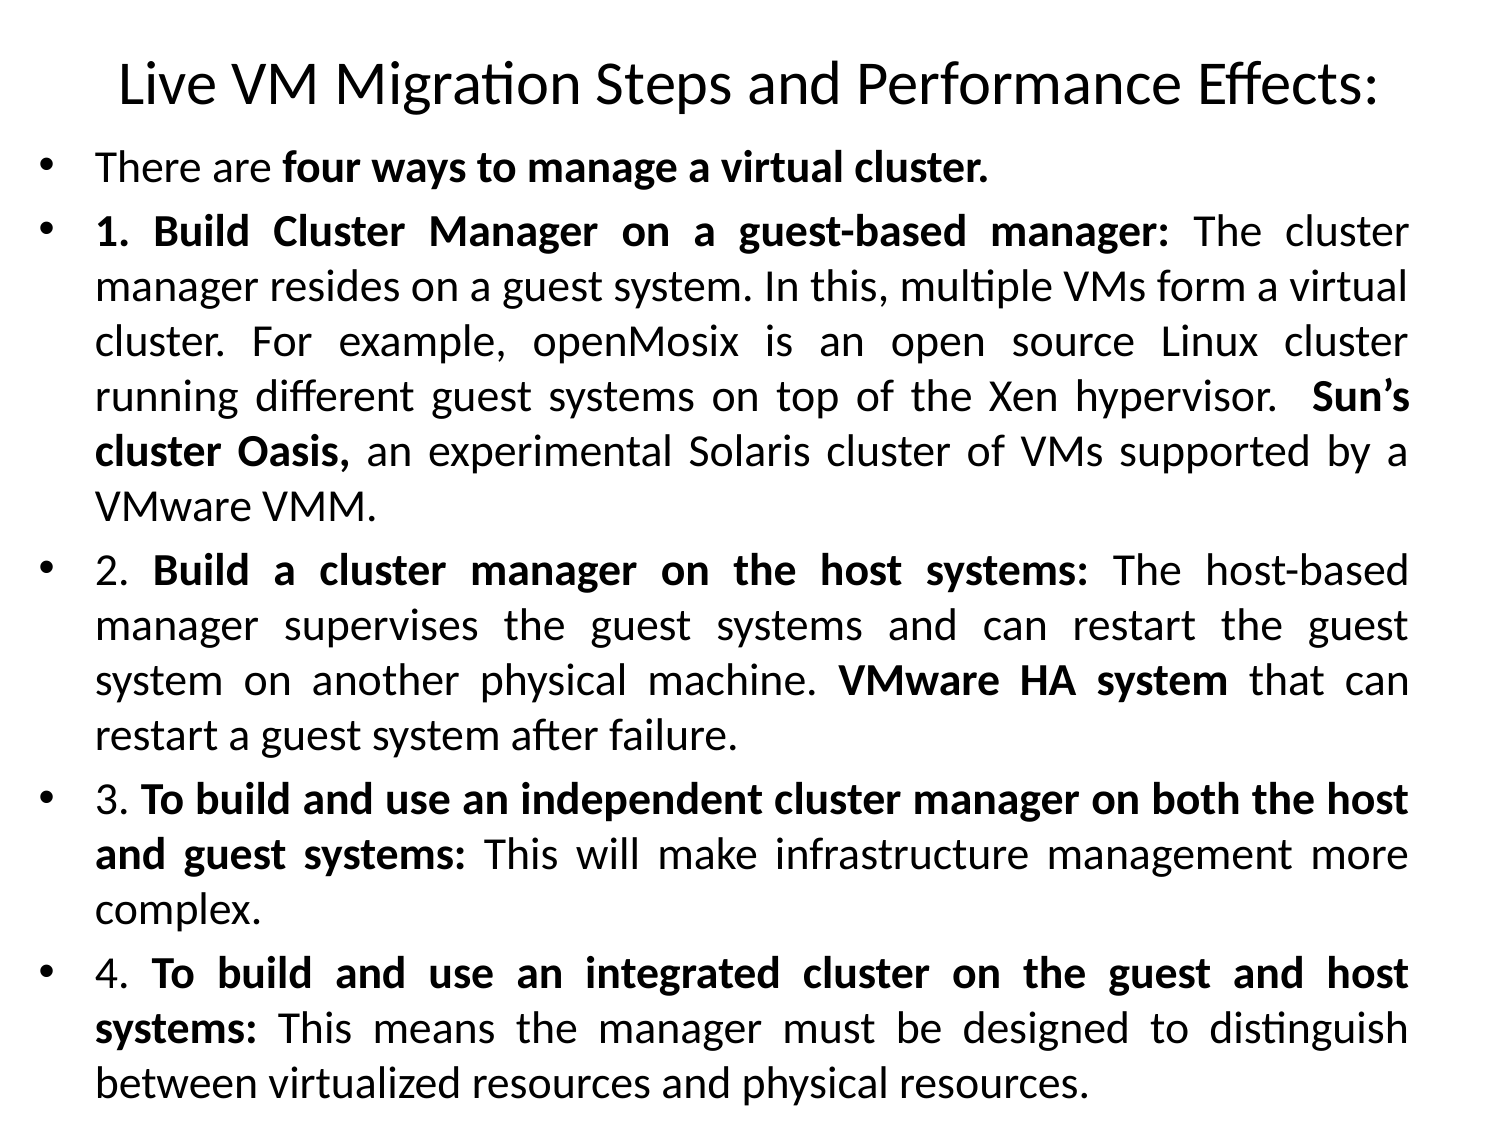

# Live VM Migration Steps and Performance Effects:
There are four ways to manage a virtual cluster.
1. Build Cluster Manager on a guest-based manager: The cluster manager resides on a guest system. In this, multiple VMs form a virtual cluster. For example, openMosix is an open source Linux cluster running different guest systems on top of the Xen hypervisor.  Sun’s cluster Oasis, an experimental Solaris cluster of VMs supported by a VMware VMM.
2. Build a cluster manager on the host systems: The host-based manager supervises the guest systems and can restart the guest system on another physical machine. VMware HA system that can restart a guest system after failure.
3. To build and use an independent cluster manager on both the host and guest systems: This will make infrastructure management more complex.
4. To build and use an integrated cluster on the guest and host systems: This means the manager must be designed to distinguish between virtualized resources and physical resources.